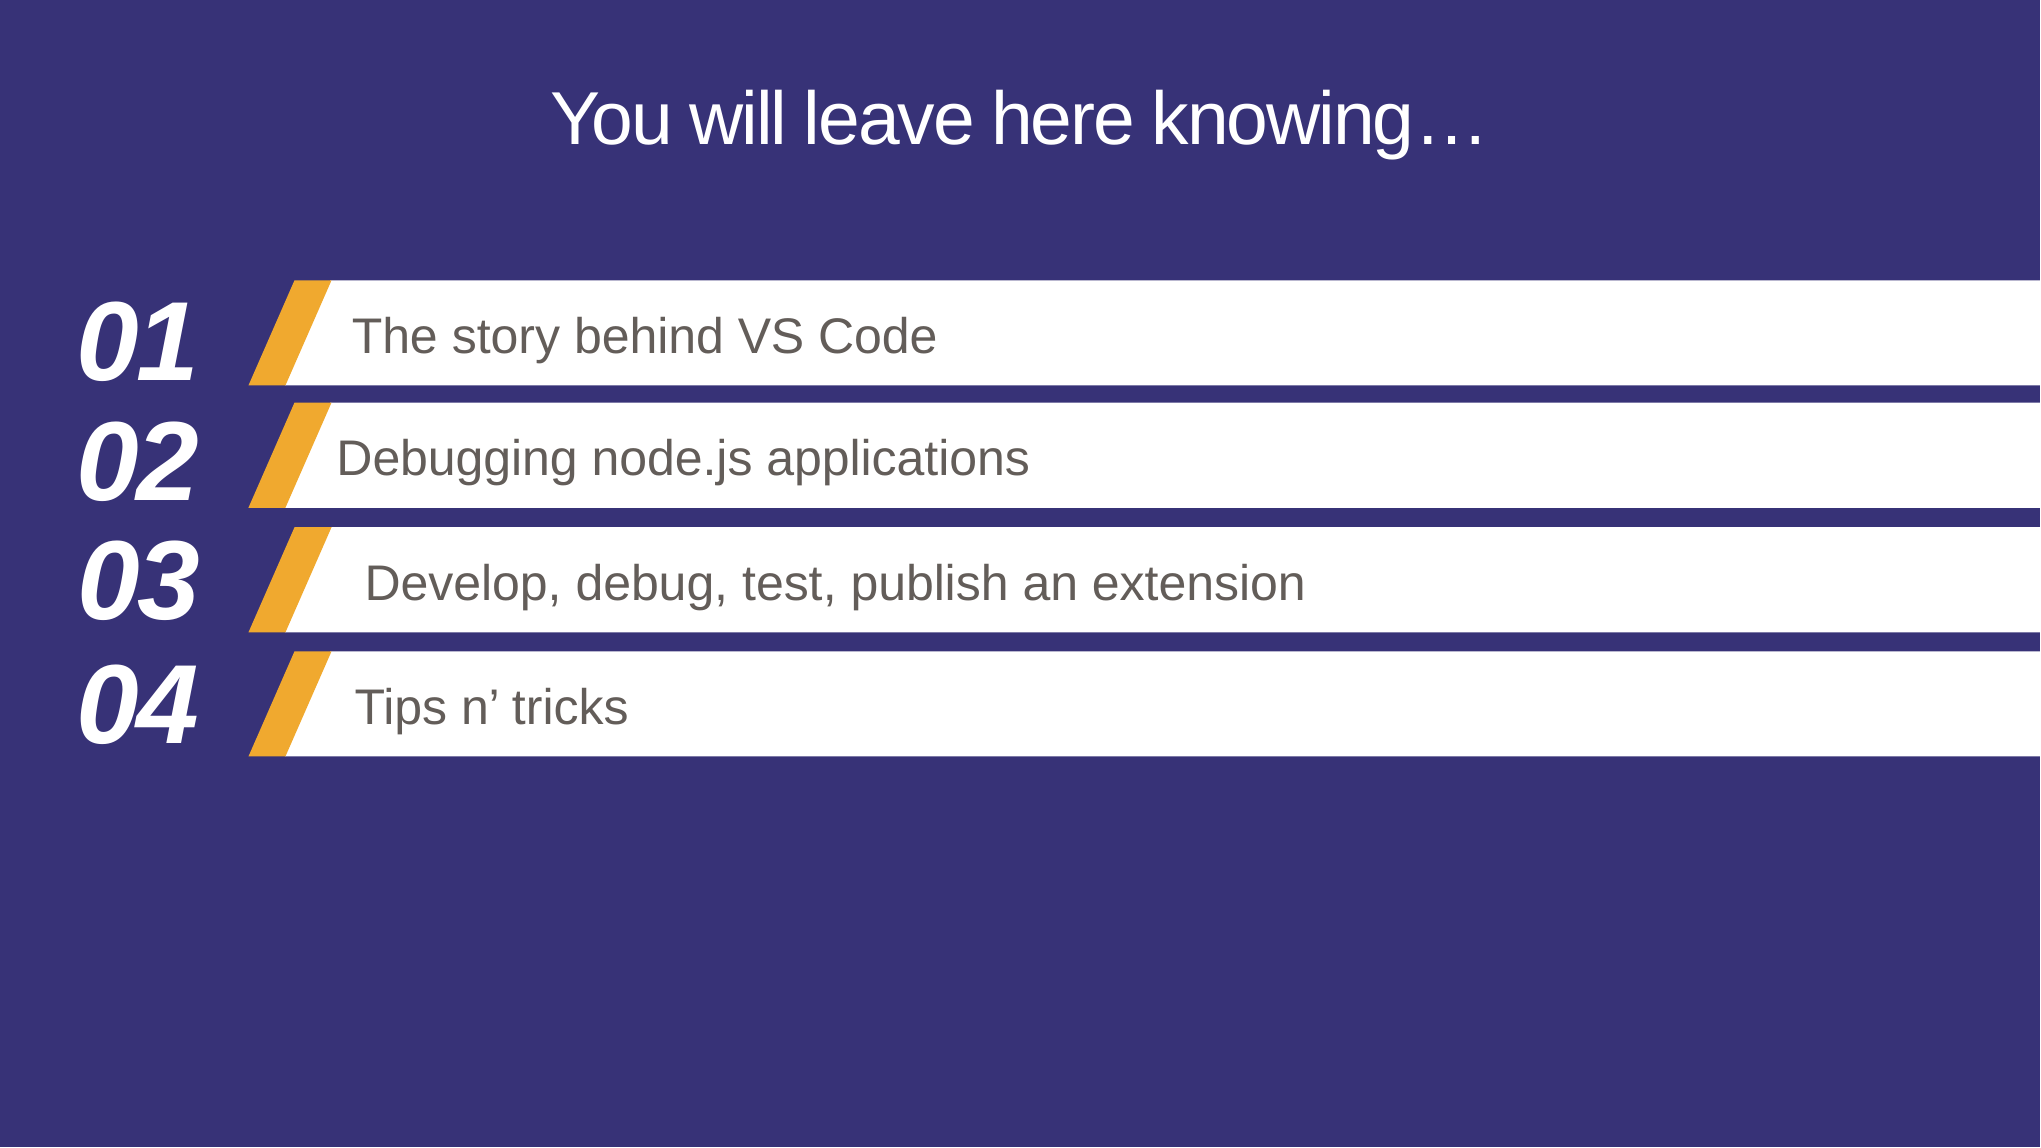

# You will leave here knowing…
01

The story behind VS Code
02

Debugging node.js applications
03

Develop, debug, test, publish an extension
04

Tips n’ tricks